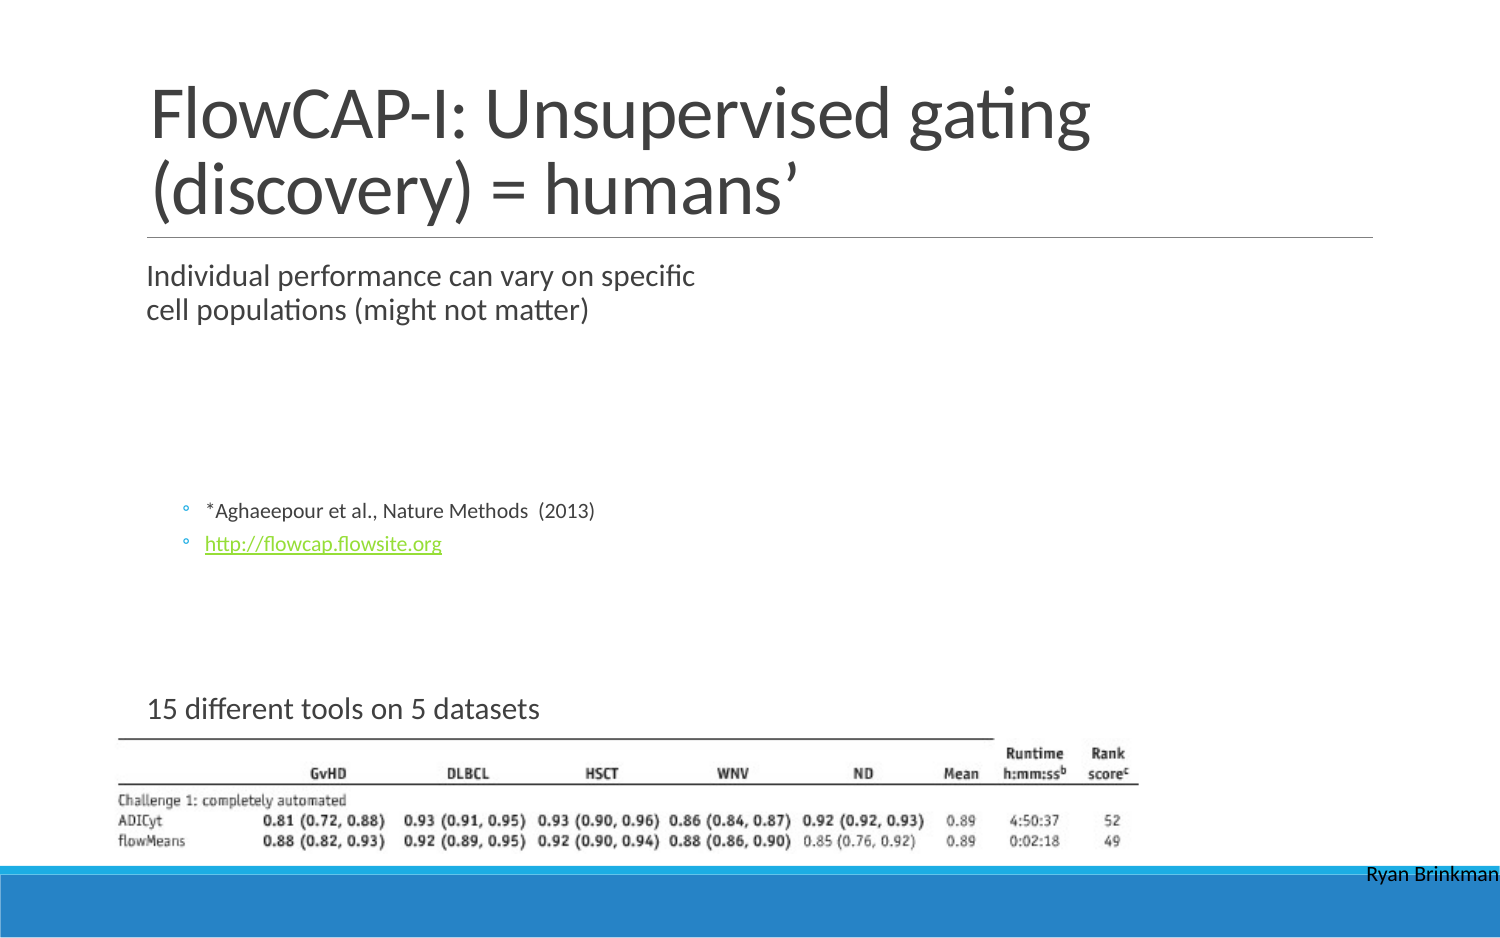

# FlowCAP-I: Unsupervised gating (discovery) = humans’
Individual performance can vary on specific cell populations (might not matter)

*Aghaeepour et al., Nature Methods  (2013)
http://flowcap.flowsite.org

15 diﬀerent tools on 5 datasets

Ryan Brinkman